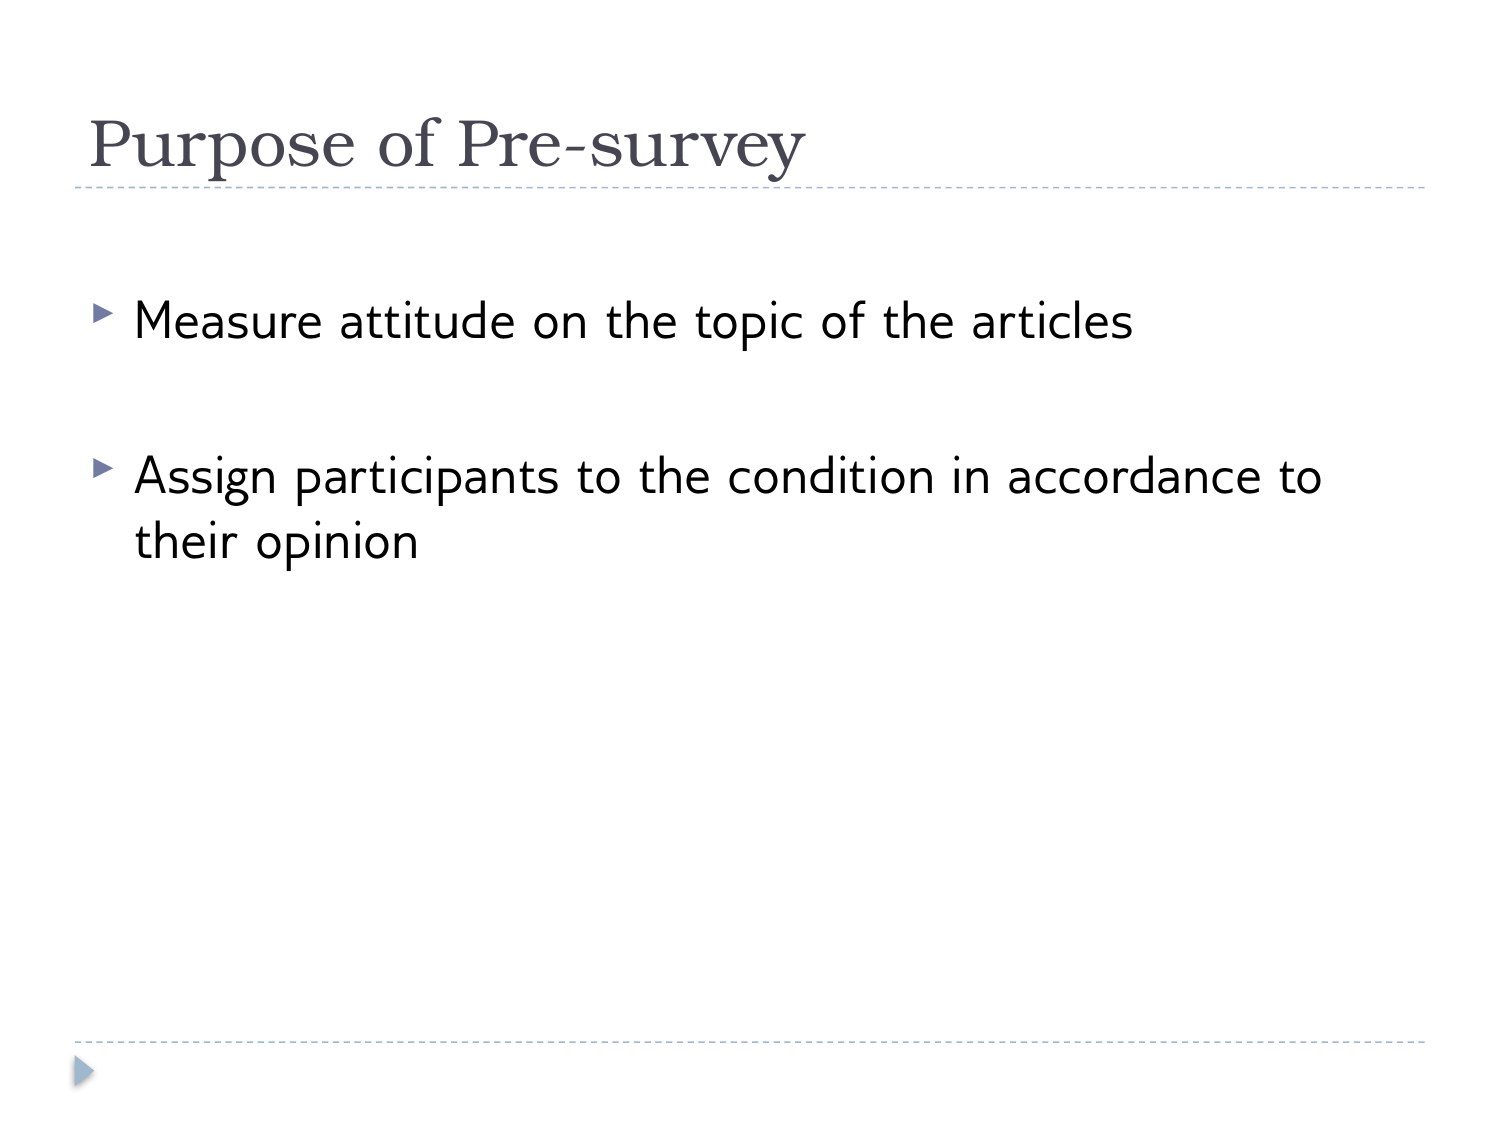

# Purpose of Pre-survey

Measure attitude on the topic of the articles

Assign participants to the condition in accordance to their opinion